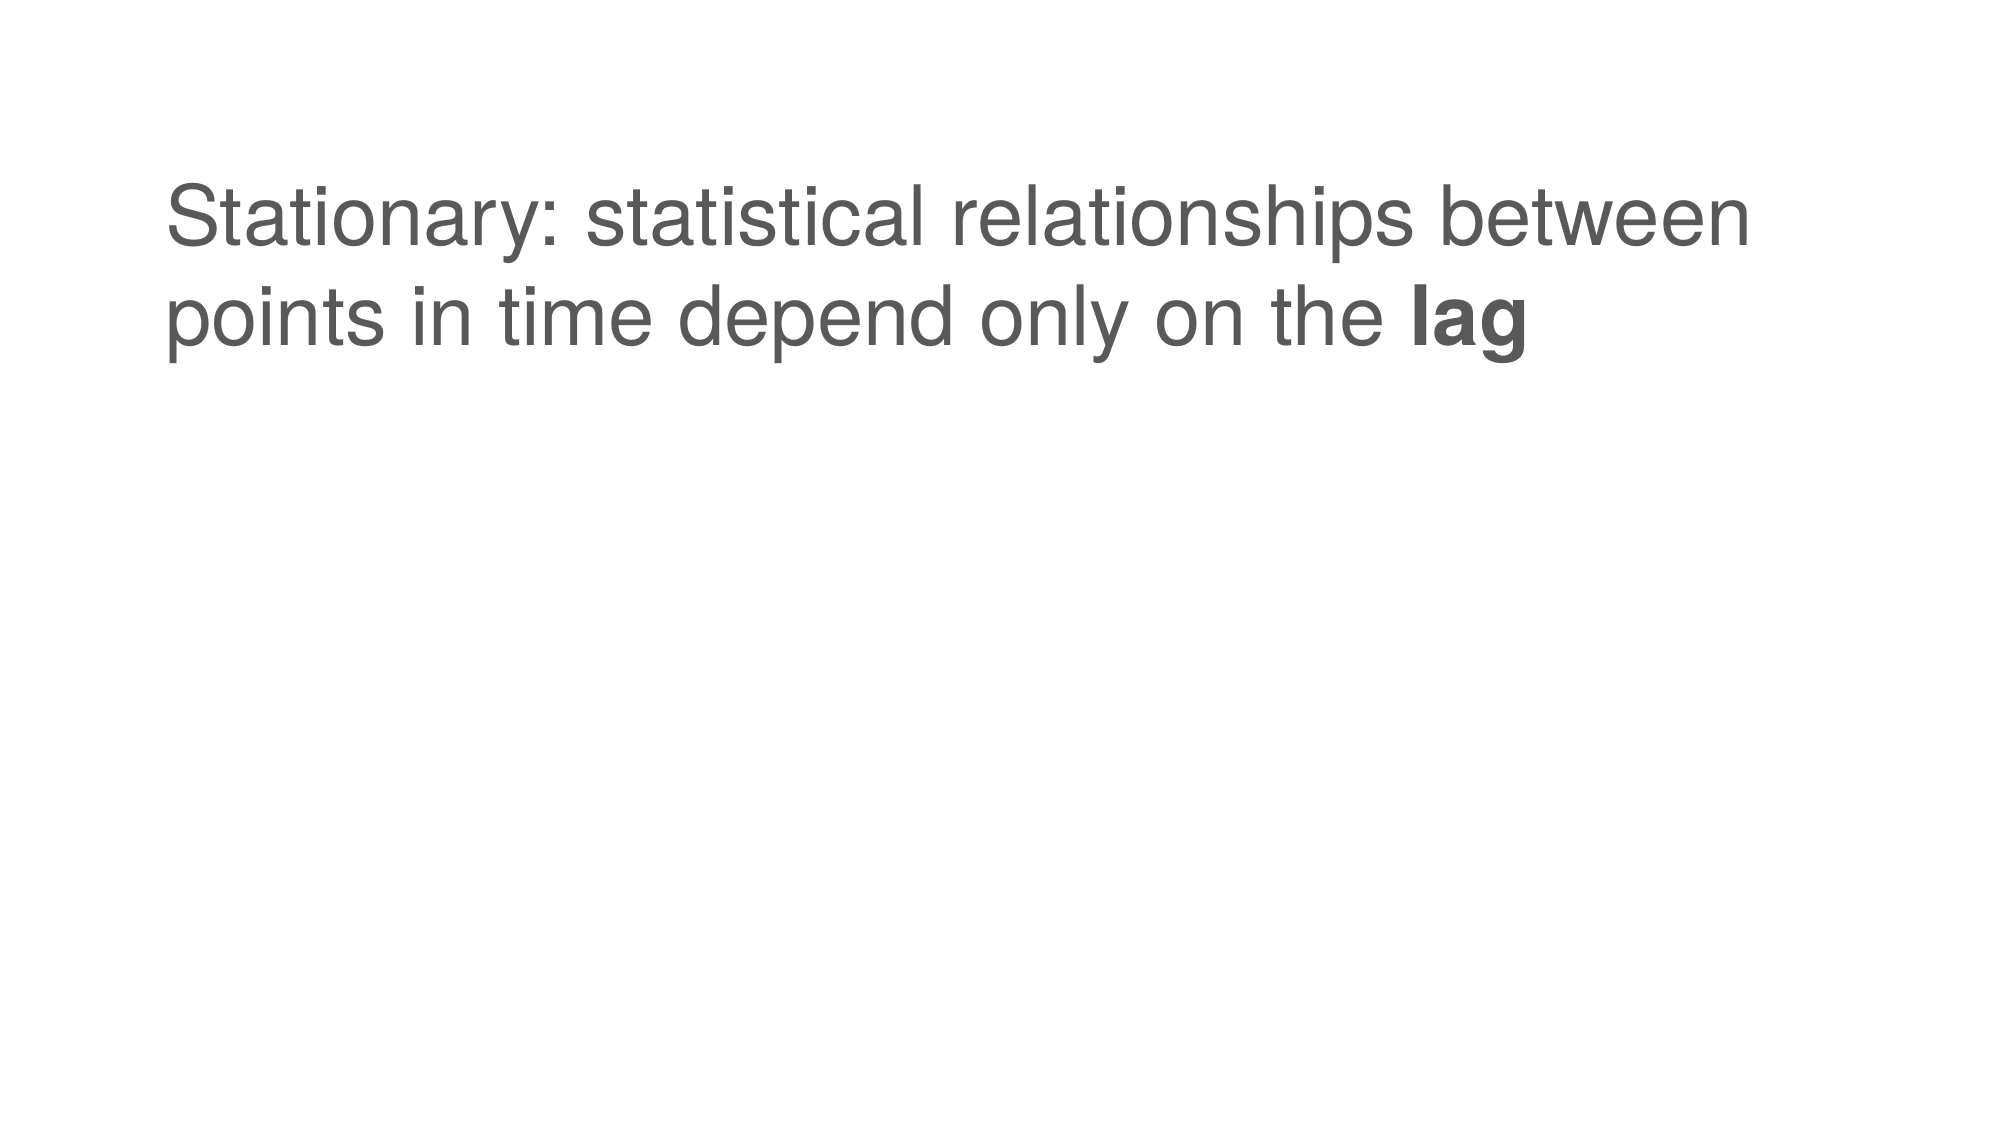

# Stationary: statistical relationships between points in time depend only on the lag